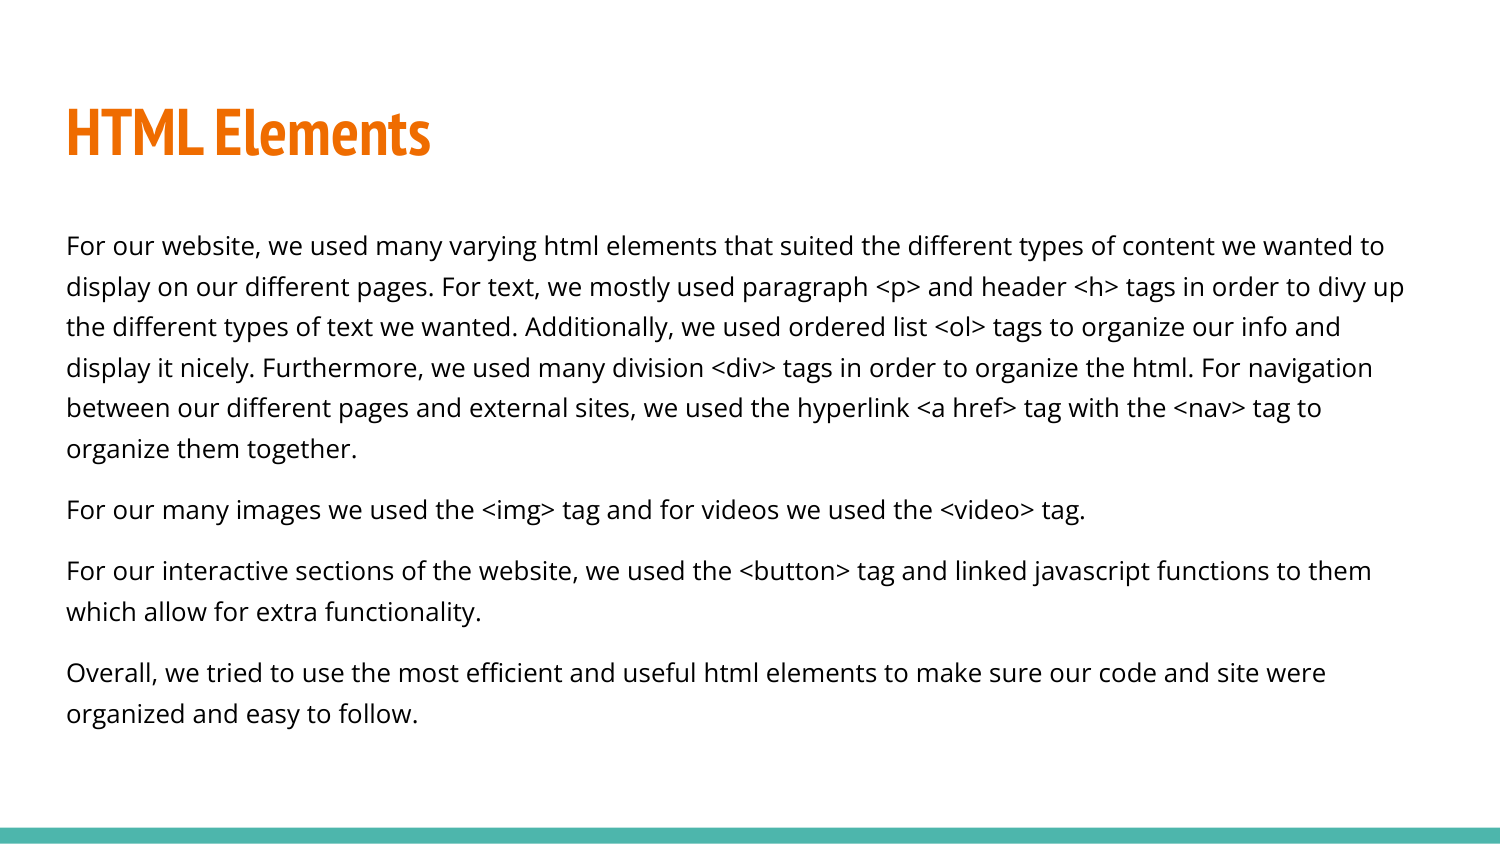

# HTML Elements
For our website, we used many varying html elements that suited the different types of content we wanted to display on our different pages. For text, we mostly used paragraph <p> and header <h> tags in order to divy up the different types of text we wanted. Additionally, we used ordered list <ol> tags to organize our info and display it nicely. Furthermore, we used many division <div> tags in order to organize the html. For navigation between our different pages and external sites, we used the hyperlink <a href> tag with the <nav> tag to organize them together.
For our many images we used the <img> tag and for videos we used the <video> tag.
For our interactive sections of the website, we used the <button> tag and linked javascript functions to them which allow for extra functionality.
Overall, we tried to use the most efficient and useful html elements to make sure our code and site were organized and easy to follow.